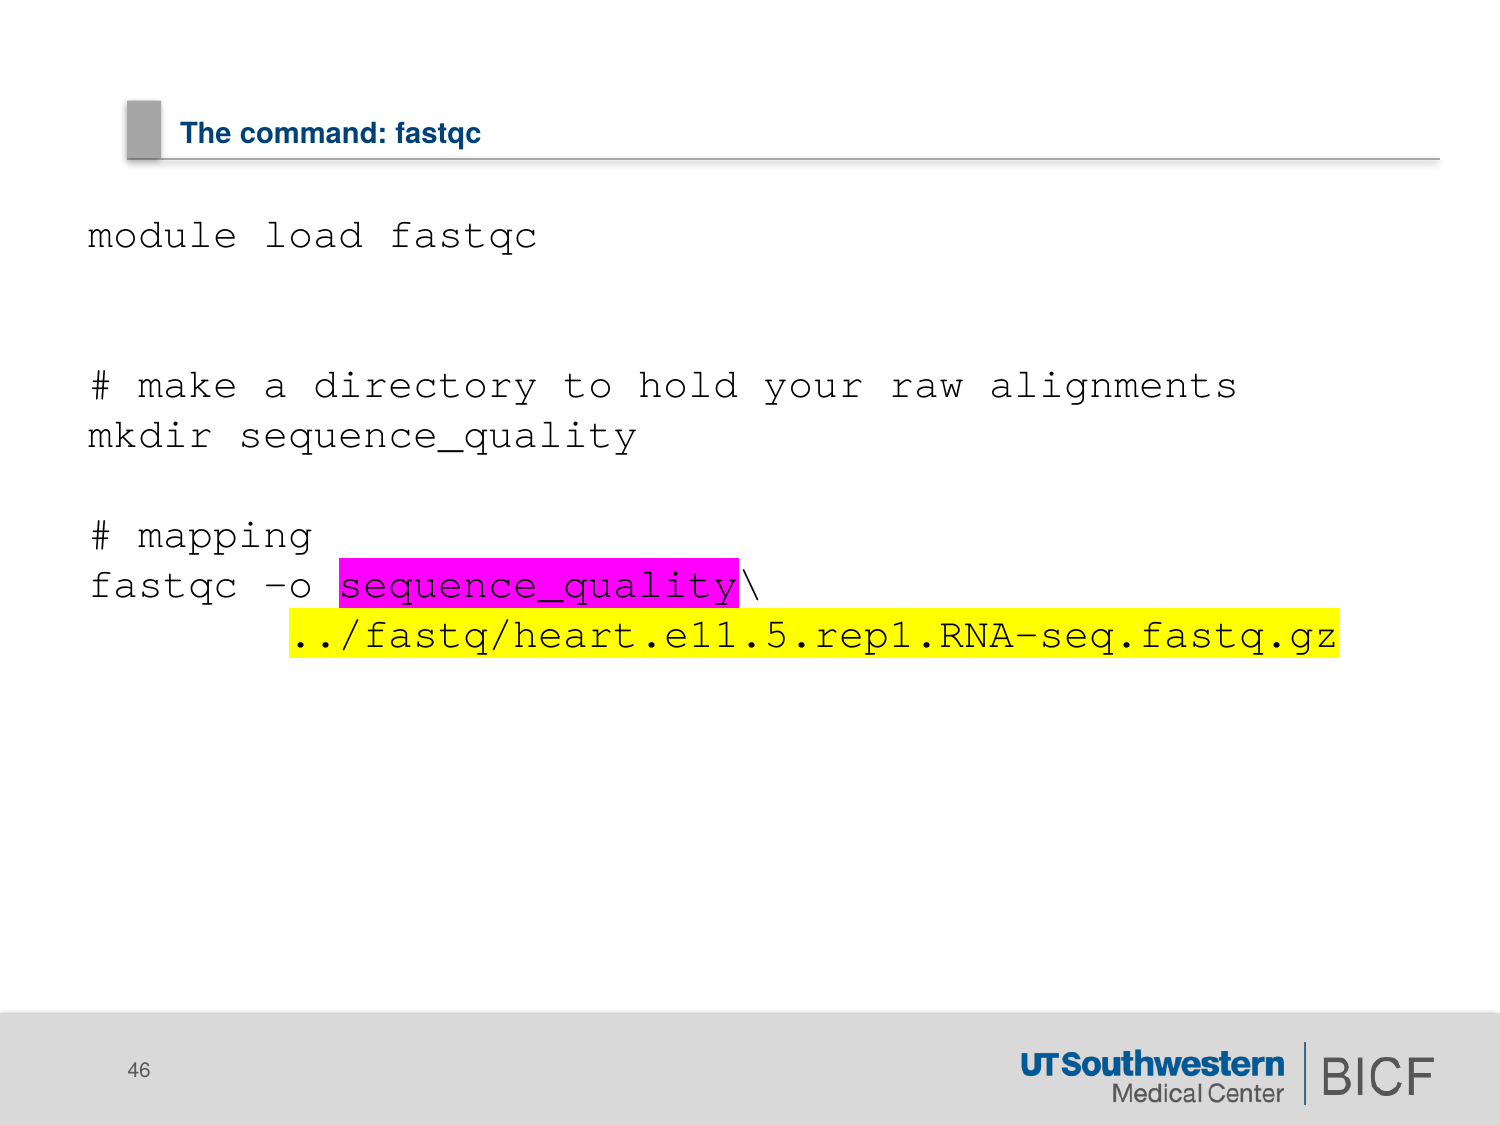

# The command: fastqc
module load fastqc

# make a directory to hold your raw alignments
mkdir sequence_quality

# mapping
fastqc -o sequence_quality\
        ../fastq/heart.e11.5.rep1.RNA-seq.fastq.gz

46